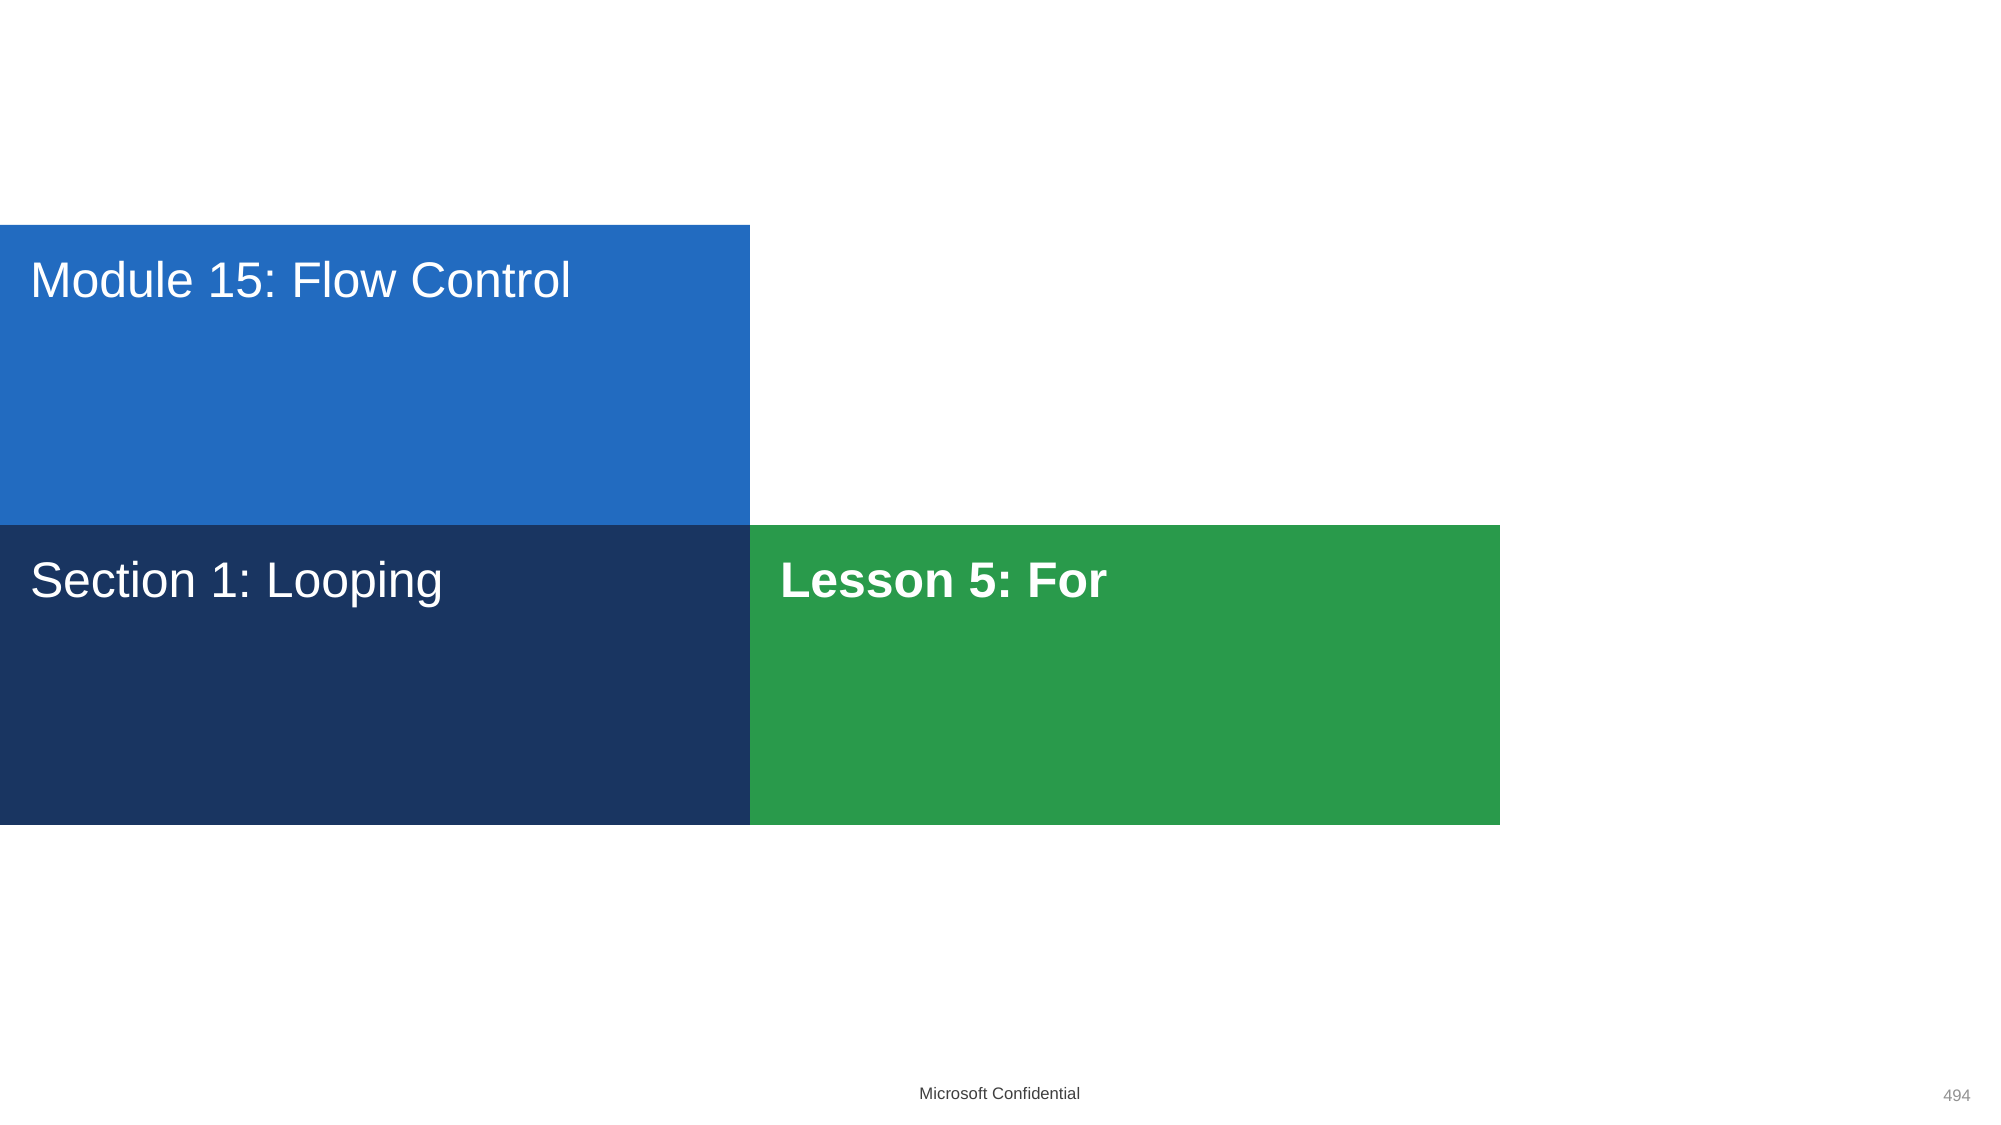

# Module 15: Flow Control
Section 1: Looping
Lesson 5: For
494